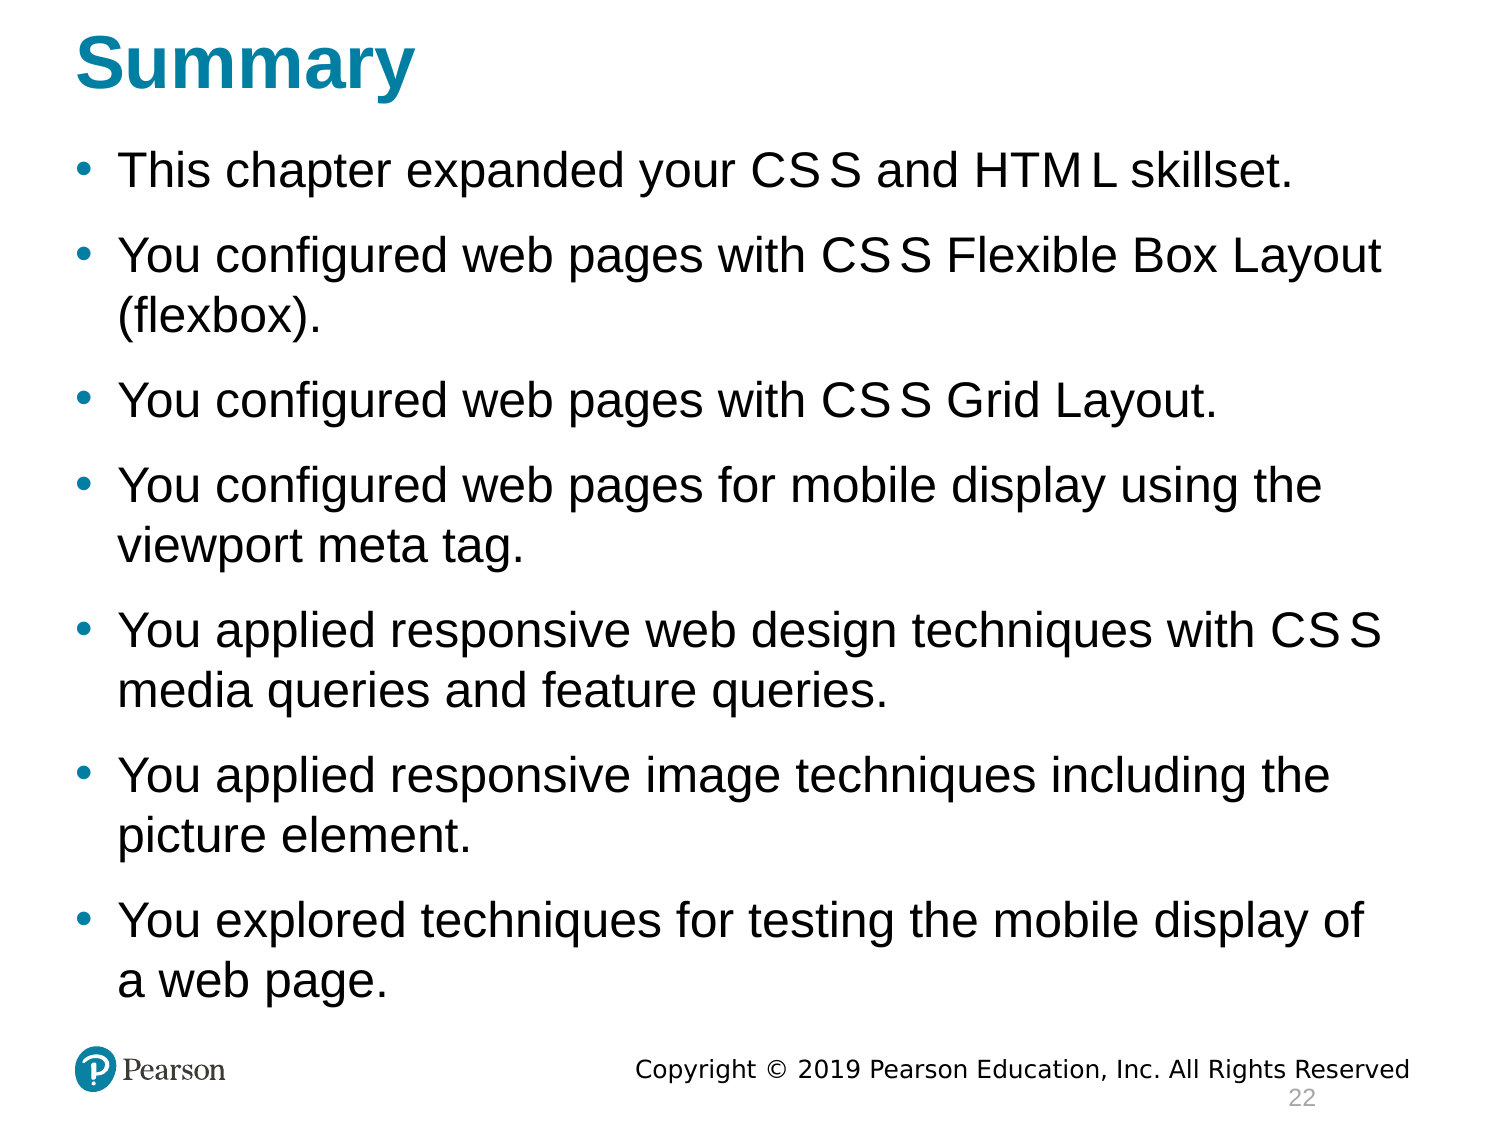

# Summary
This chapter expanded your C S S and H T M L skillset.
You configured web pages with C S S Flexible Box Layout (flexbox).
You configured web pages with C S S Grid Layout.
You configured web pages for mobile display using the viewport meta tag.
You applied responsive web design techniques with C S S media queries and feature queries.
You applied responsive image techniques including the picture element.
You explored techniques for testing the mobile display of  a web page.